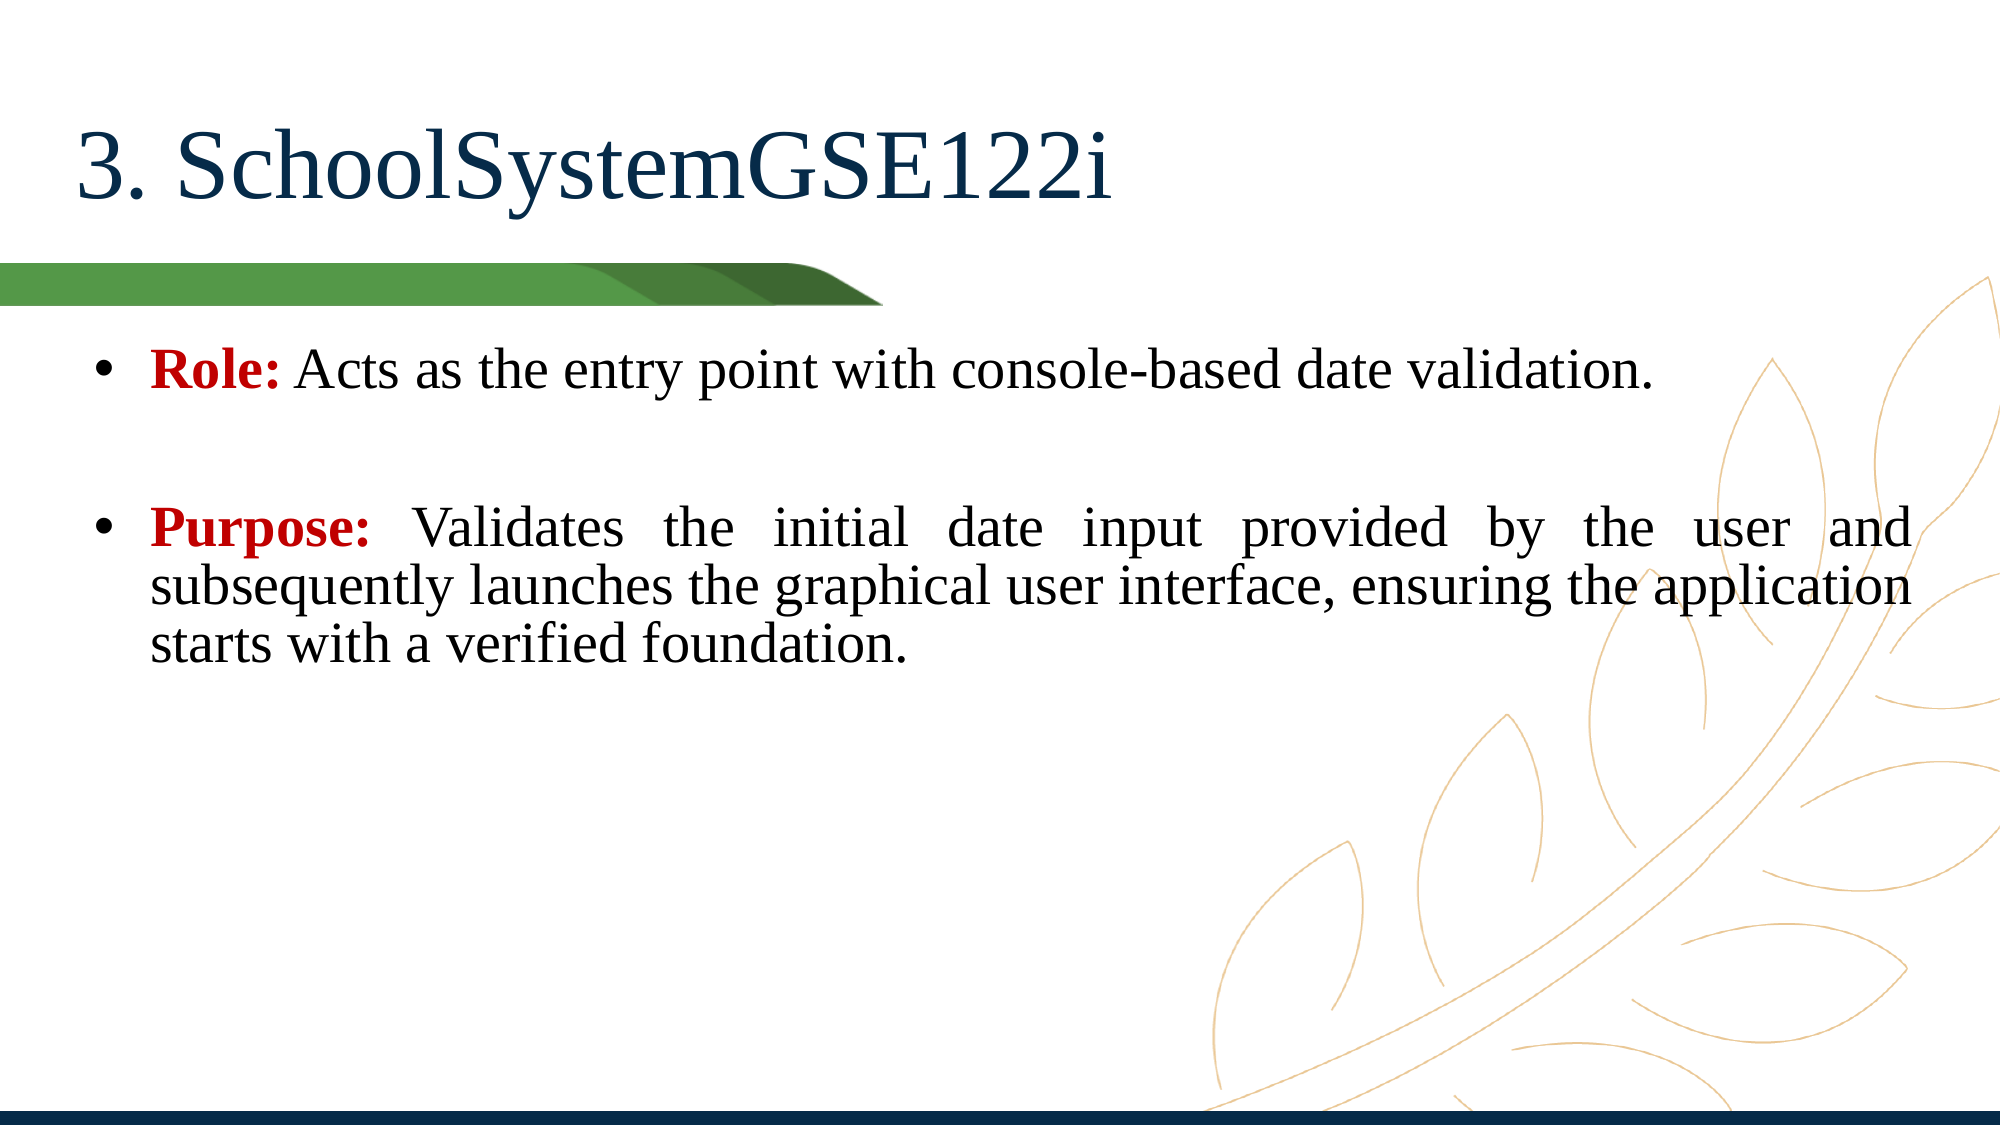

# 3. SchoolSystemGSE122i
Role: Acts as the entry point with console-based date validation.

Purpose: Validates the initial date input provided by the user and subsequently launches the graphical user interface, ensuring the application starts with a verified foundation.